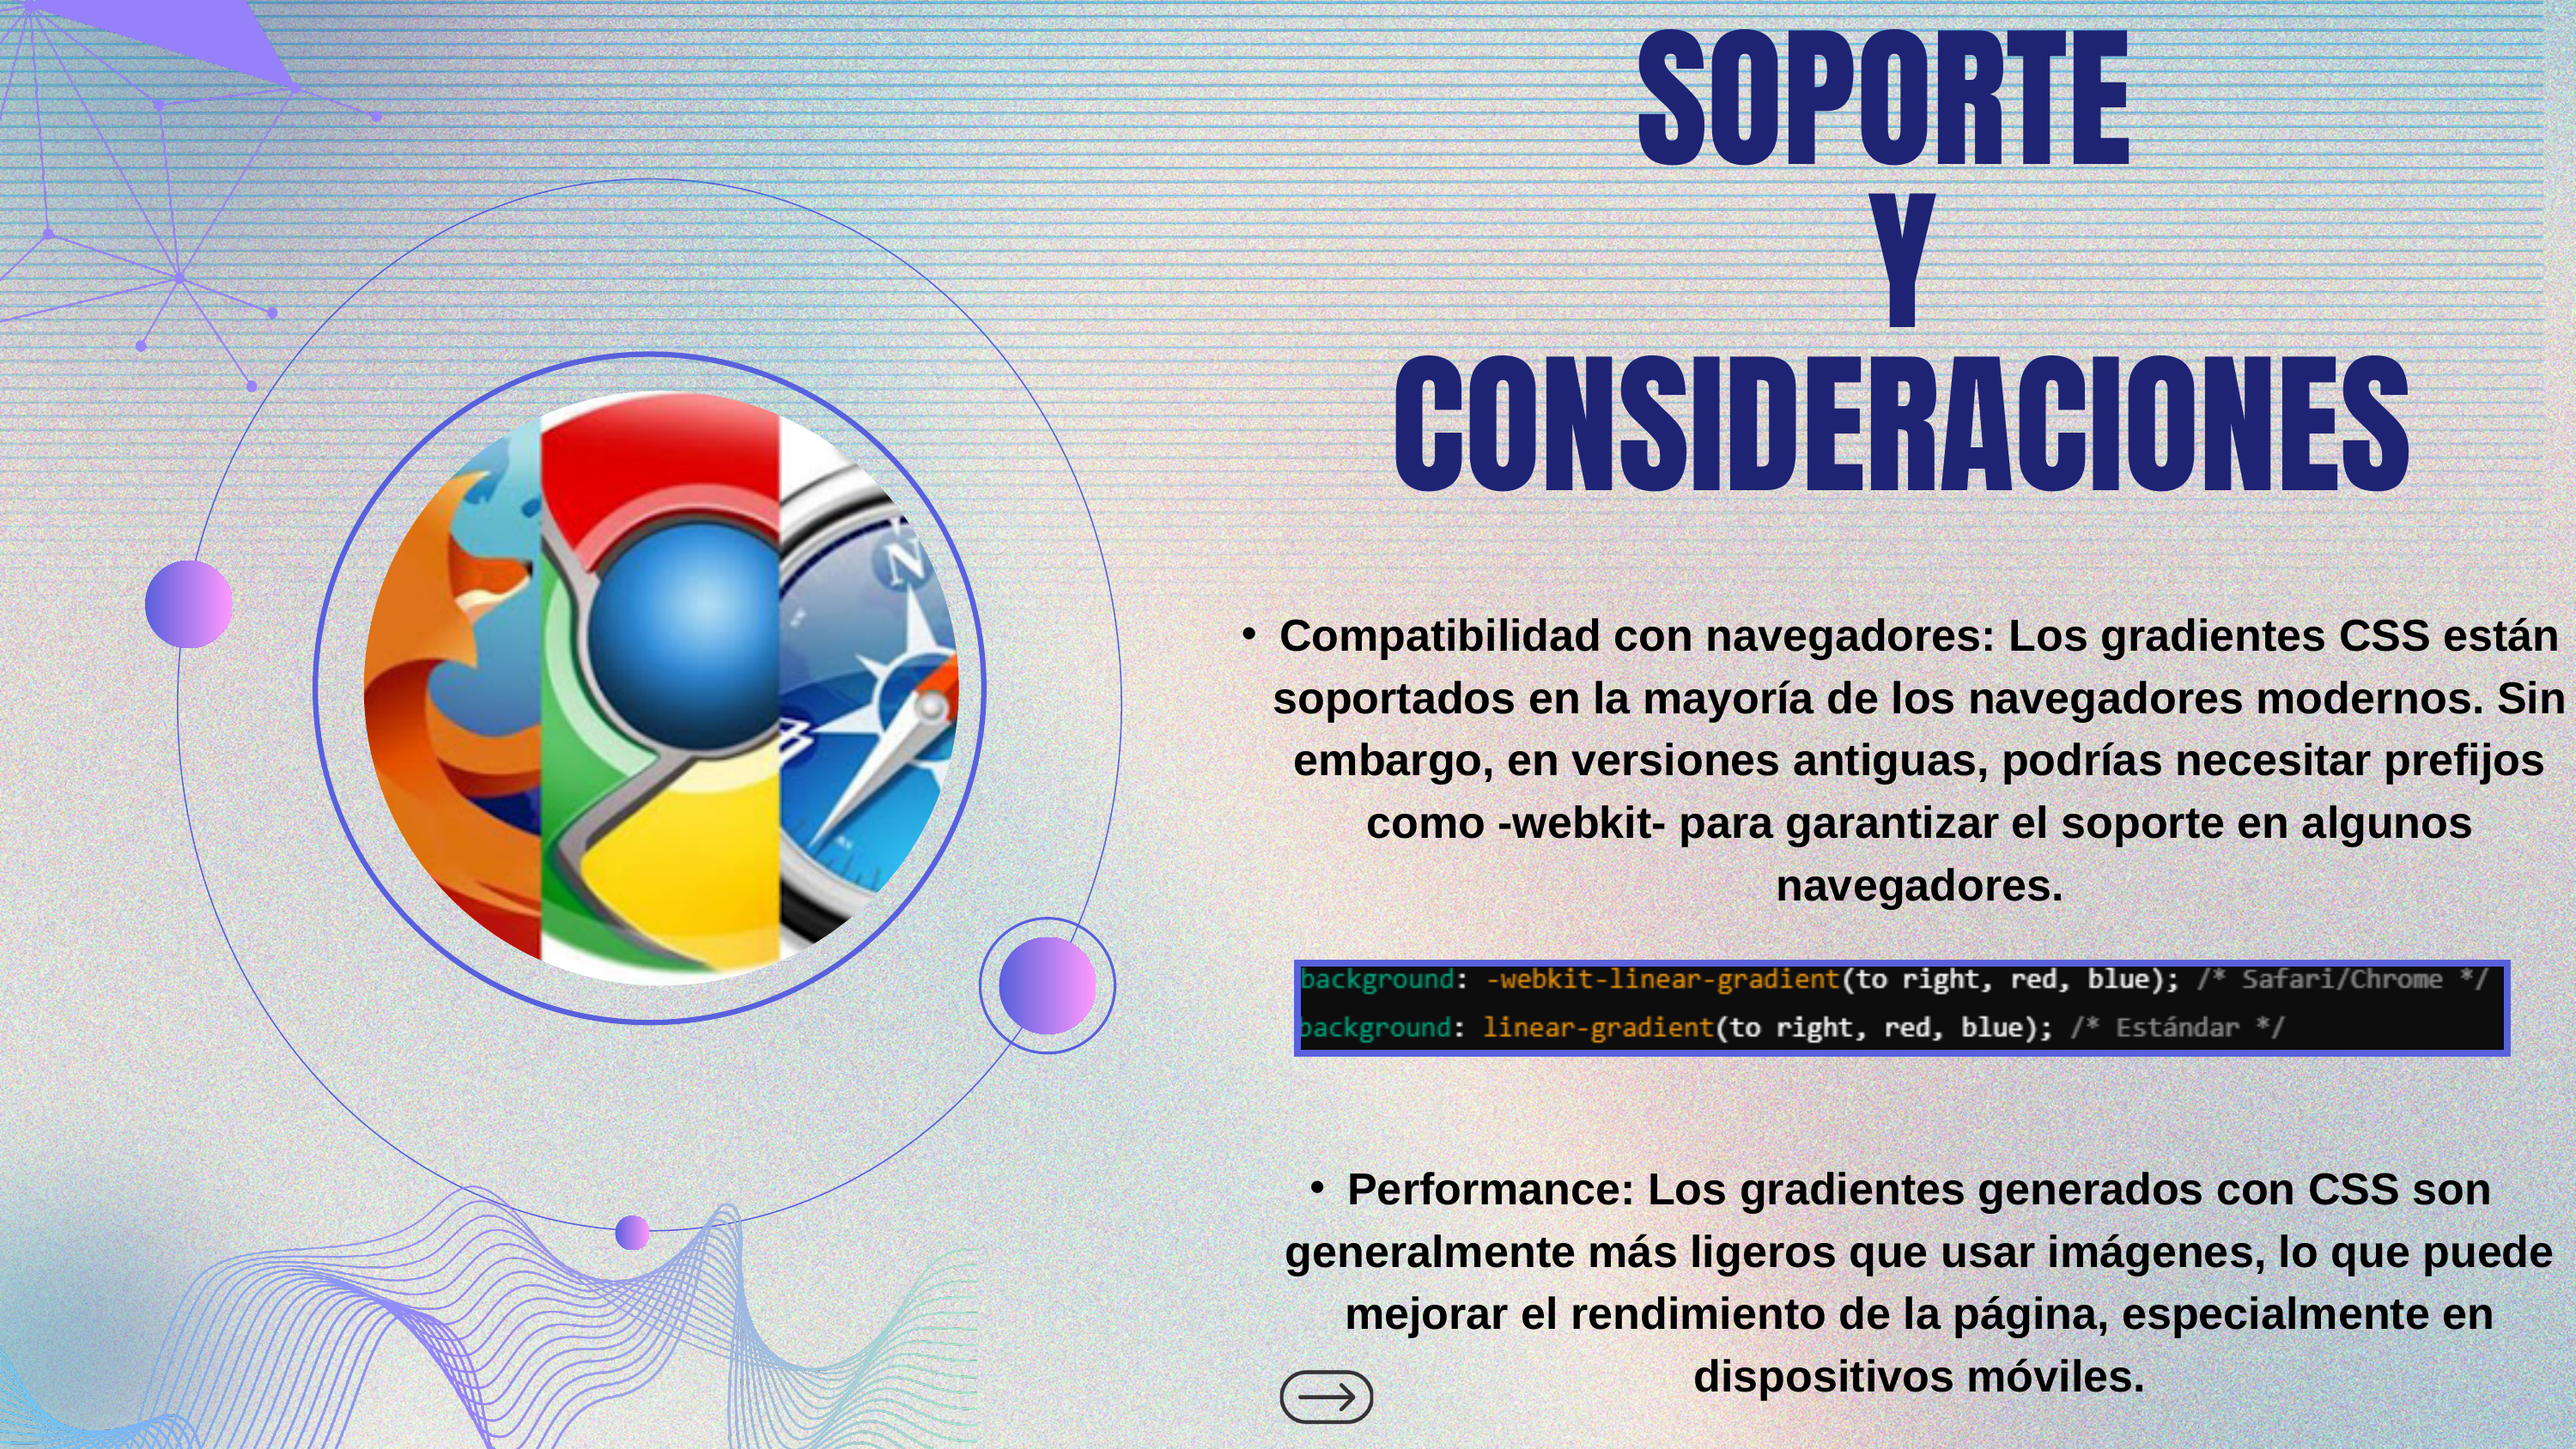

SOPORTE
Y CONSIDERACIONES

Compatibilidad con navegadores: Los gradientes CSS están soportados en la mayoría de los navegadores modernos. Sin embargo, en versiones antiguas, podrías necesitar prefijos como -webkit- para garantizar el soporte en algunos navegadores.

Performance: Los gradientes generados con CSS son generalmente más ligeros que usar imágenes, lo que puede mejorar el rendimiento de la página, especialmente en dispositivos móviles.